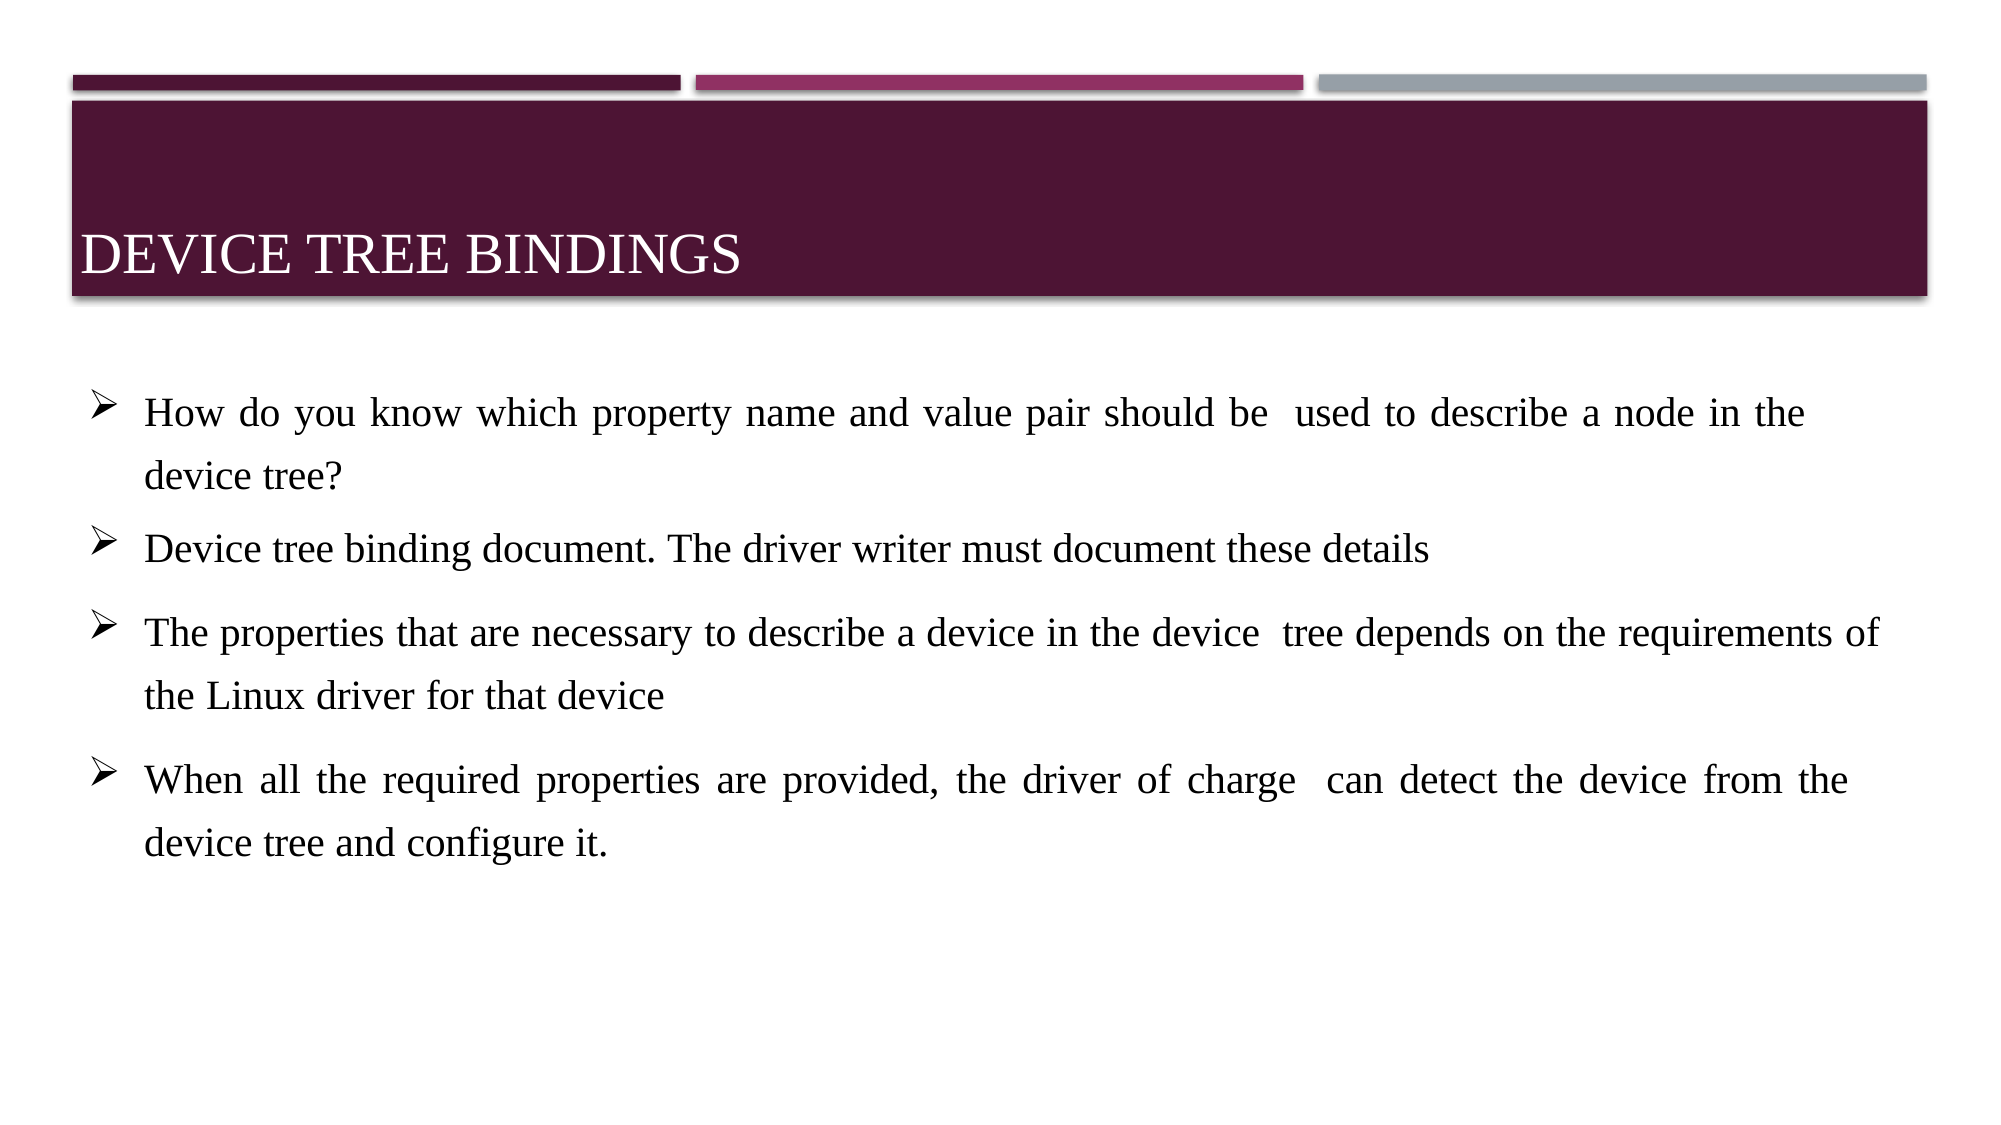

# Device tree bindings
How do you know which property name and value pair should be  used to describe a node in the device tree?
Device tree binding document. The driver writer must document these details
The properties that are necessary to describe a device in the device  tree depends on the requirements of the Linux driver for that device
When all the required properties are provided, the driver of charge  can detect the device from the device tree and configure it.